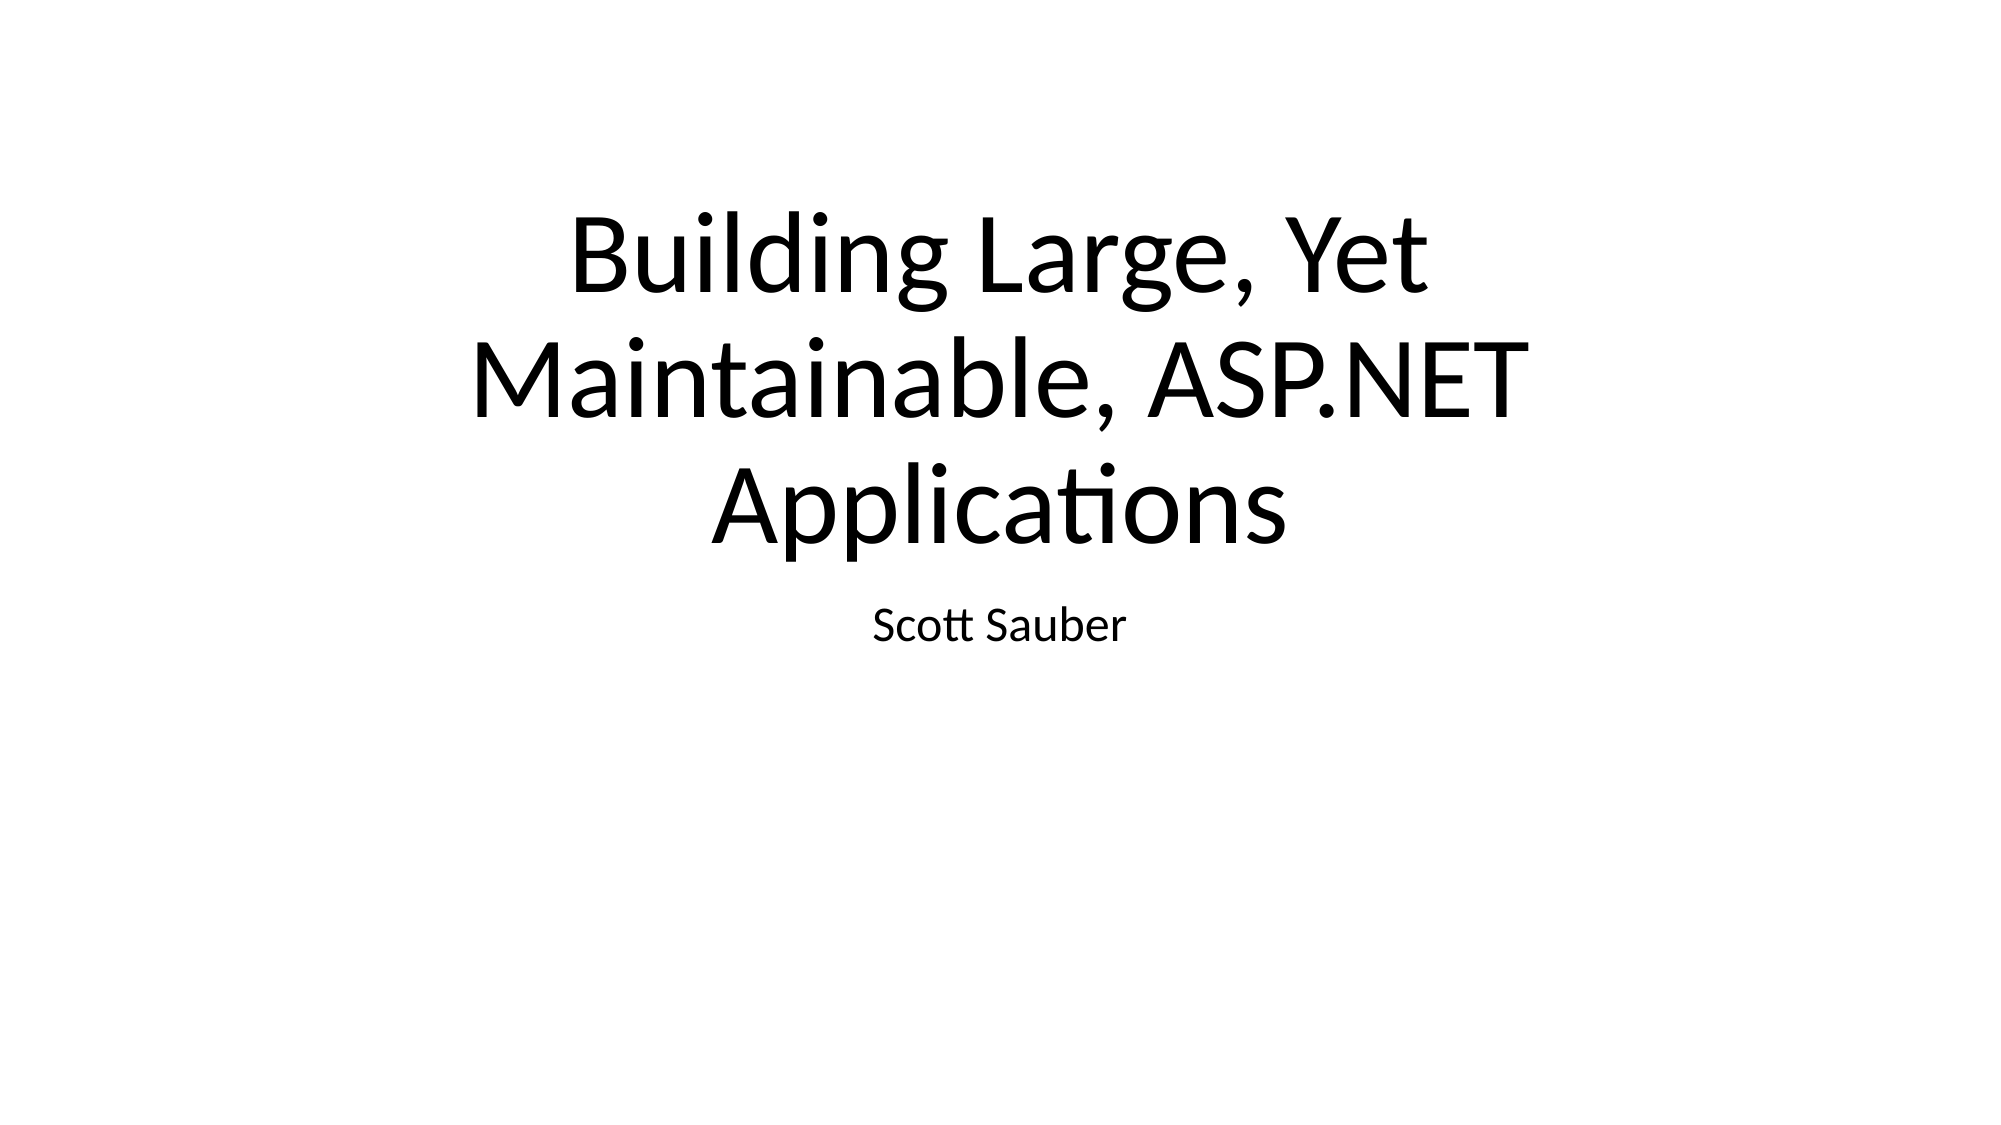

# Building Large, Yet Maintainable, ASP.NET Applications
Scott Sauber